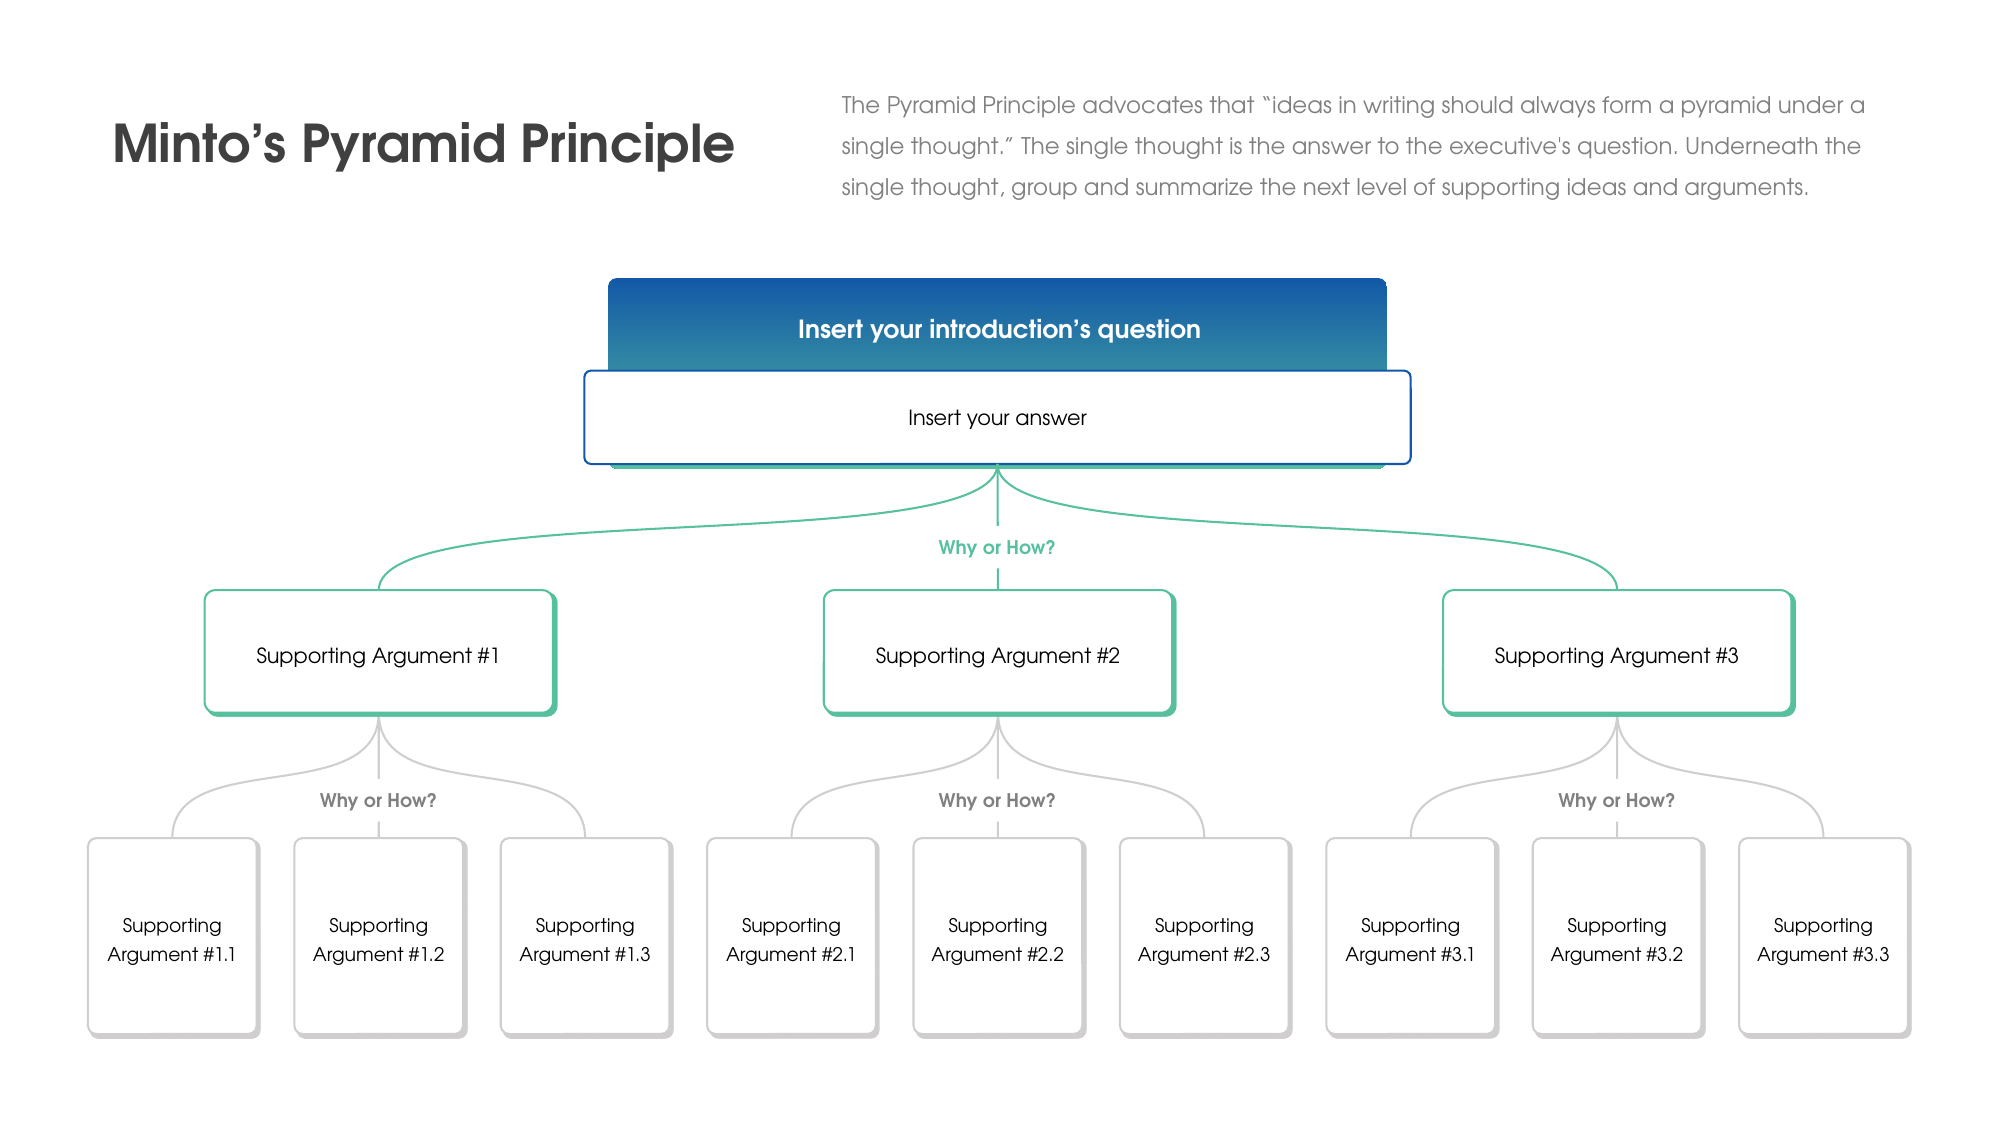

The Pyramid Principle advocates that “ideas in writing should always form a pyramid under a single thought.” The single thought is the answer to the executive's question. Underneath the single thought, group and summarize the next level of supporting ideas and arguments.
Minto’s Pyramid Principle

Insert your introduction’s question
Insert your answer
Why or How?
Supporting Argument #1
Supporting Argument #2
Supporting Argument #3
Why or How?
Why or How?
Why or How?
Supporting Argument #1.1
Supporting Argument #1.2
Supporting Argument #1.3
Supporting Argument #2.1
Supporting Argument #2.2
Supporting Argument #2.3
Supporting Argument #3.1
Supporting Argument #3.2
Supporting Argument #3.3